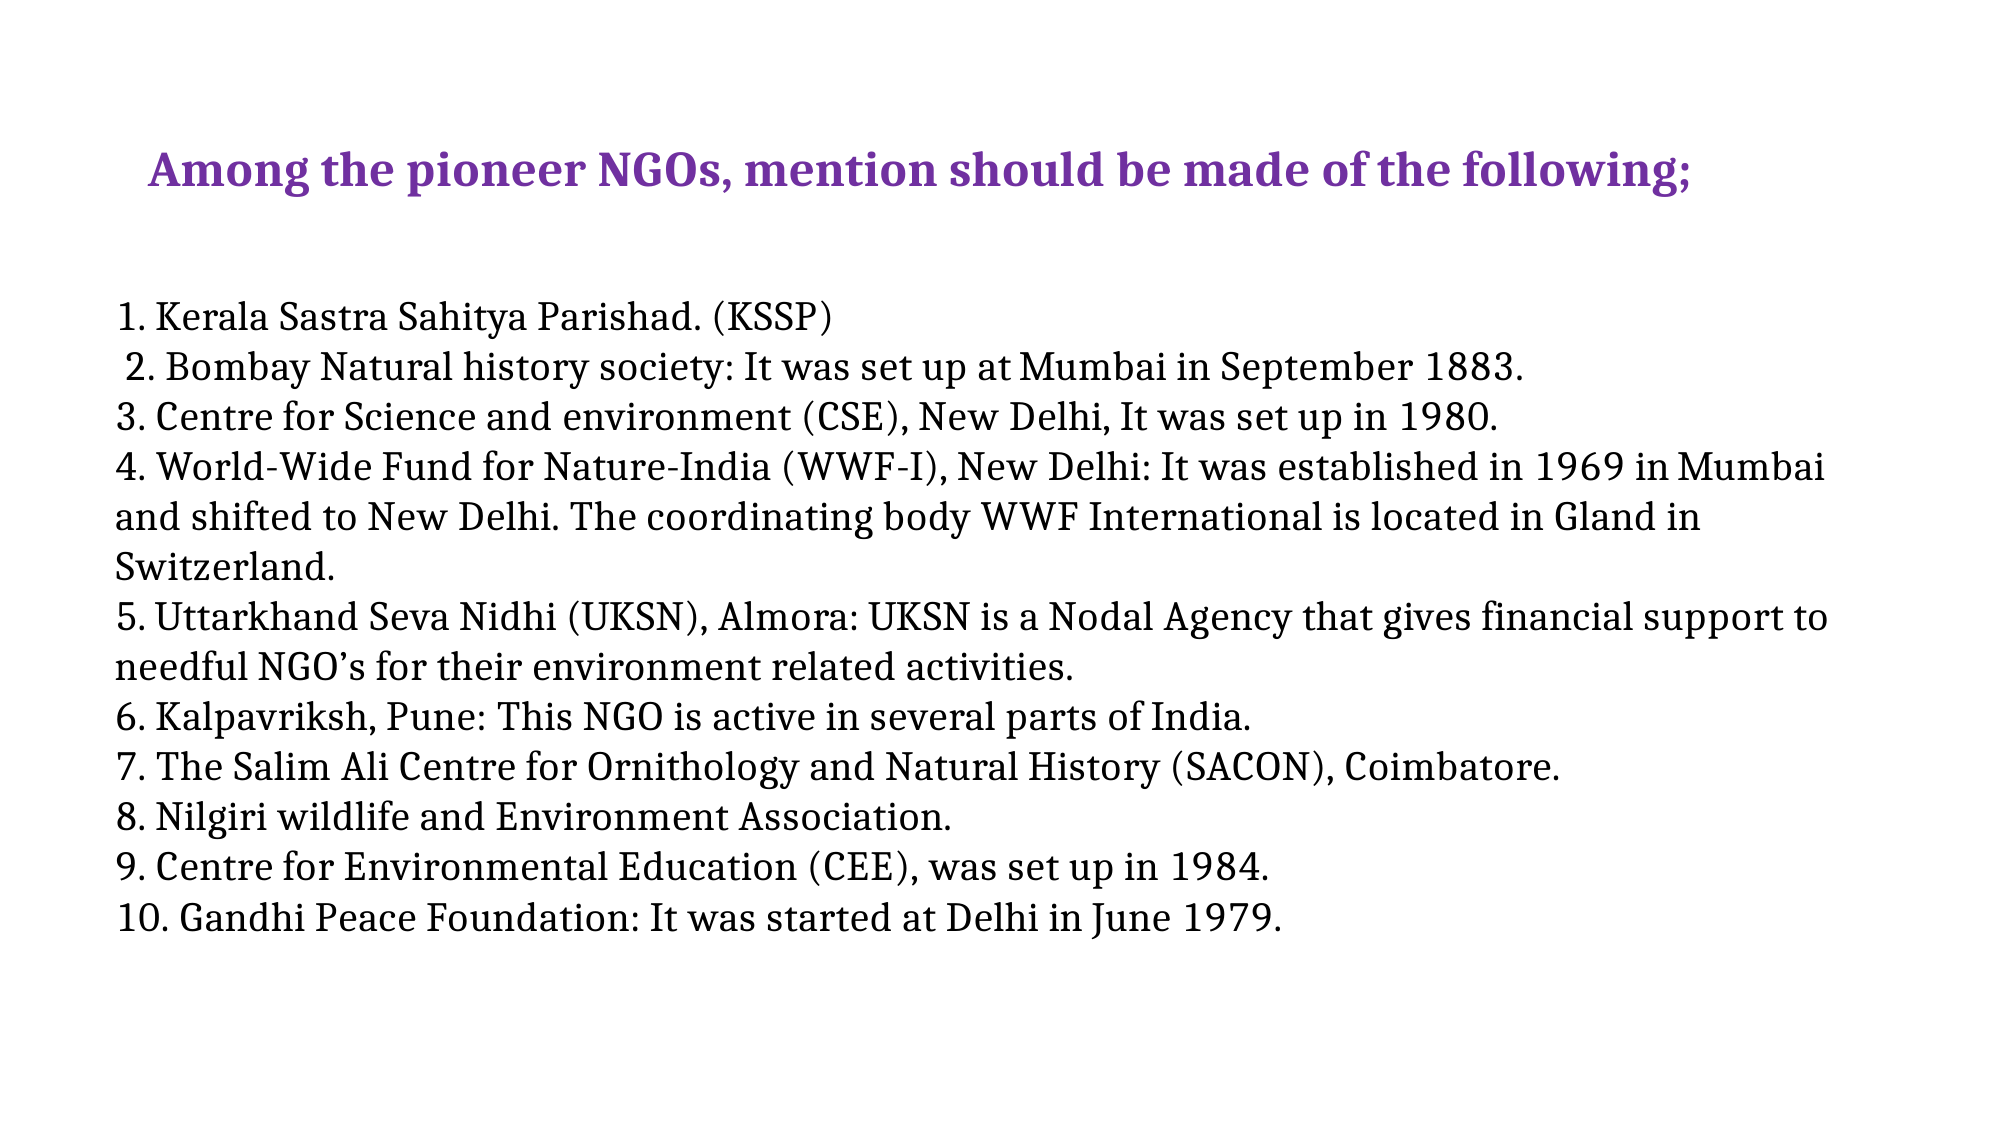

Among the pioneer NGOs, mention should be made of the following;
1. Kerala Sastra Sahitya Parishad. (KSSP)
 2. Bombay Natural history society: It was set up at Mumbai in September 1883.
3. Centre for Science and environment (CSE), New Delhi, It was set up in 1980.
4. World-Wide Fund for Nature-India (WWF-I), New Delhi: It was established in 1969 in Mumbai and shifted to New Delhi. The coordinating body WWF International is located in Gland in Switzerland.
5. Uttarkhand Seva Nidhi (UKSN), Almora: UKSN is a Nodal Agency that gives financial support to needful NGO’s for their environment related activities.
6. Kalpavriksh, Pune: This NGO is active in several parts of India.
7. The Salim Ali Centre for Ornithology and Natural History (SACON), Coimbatore.
8. Nilgiri wildlife and Environment Association.
9. Centre for Environmental Education (CEE), was set up in 1984.
10. Gandhi Peace Foundation: It was started at Delhi in June 1979.